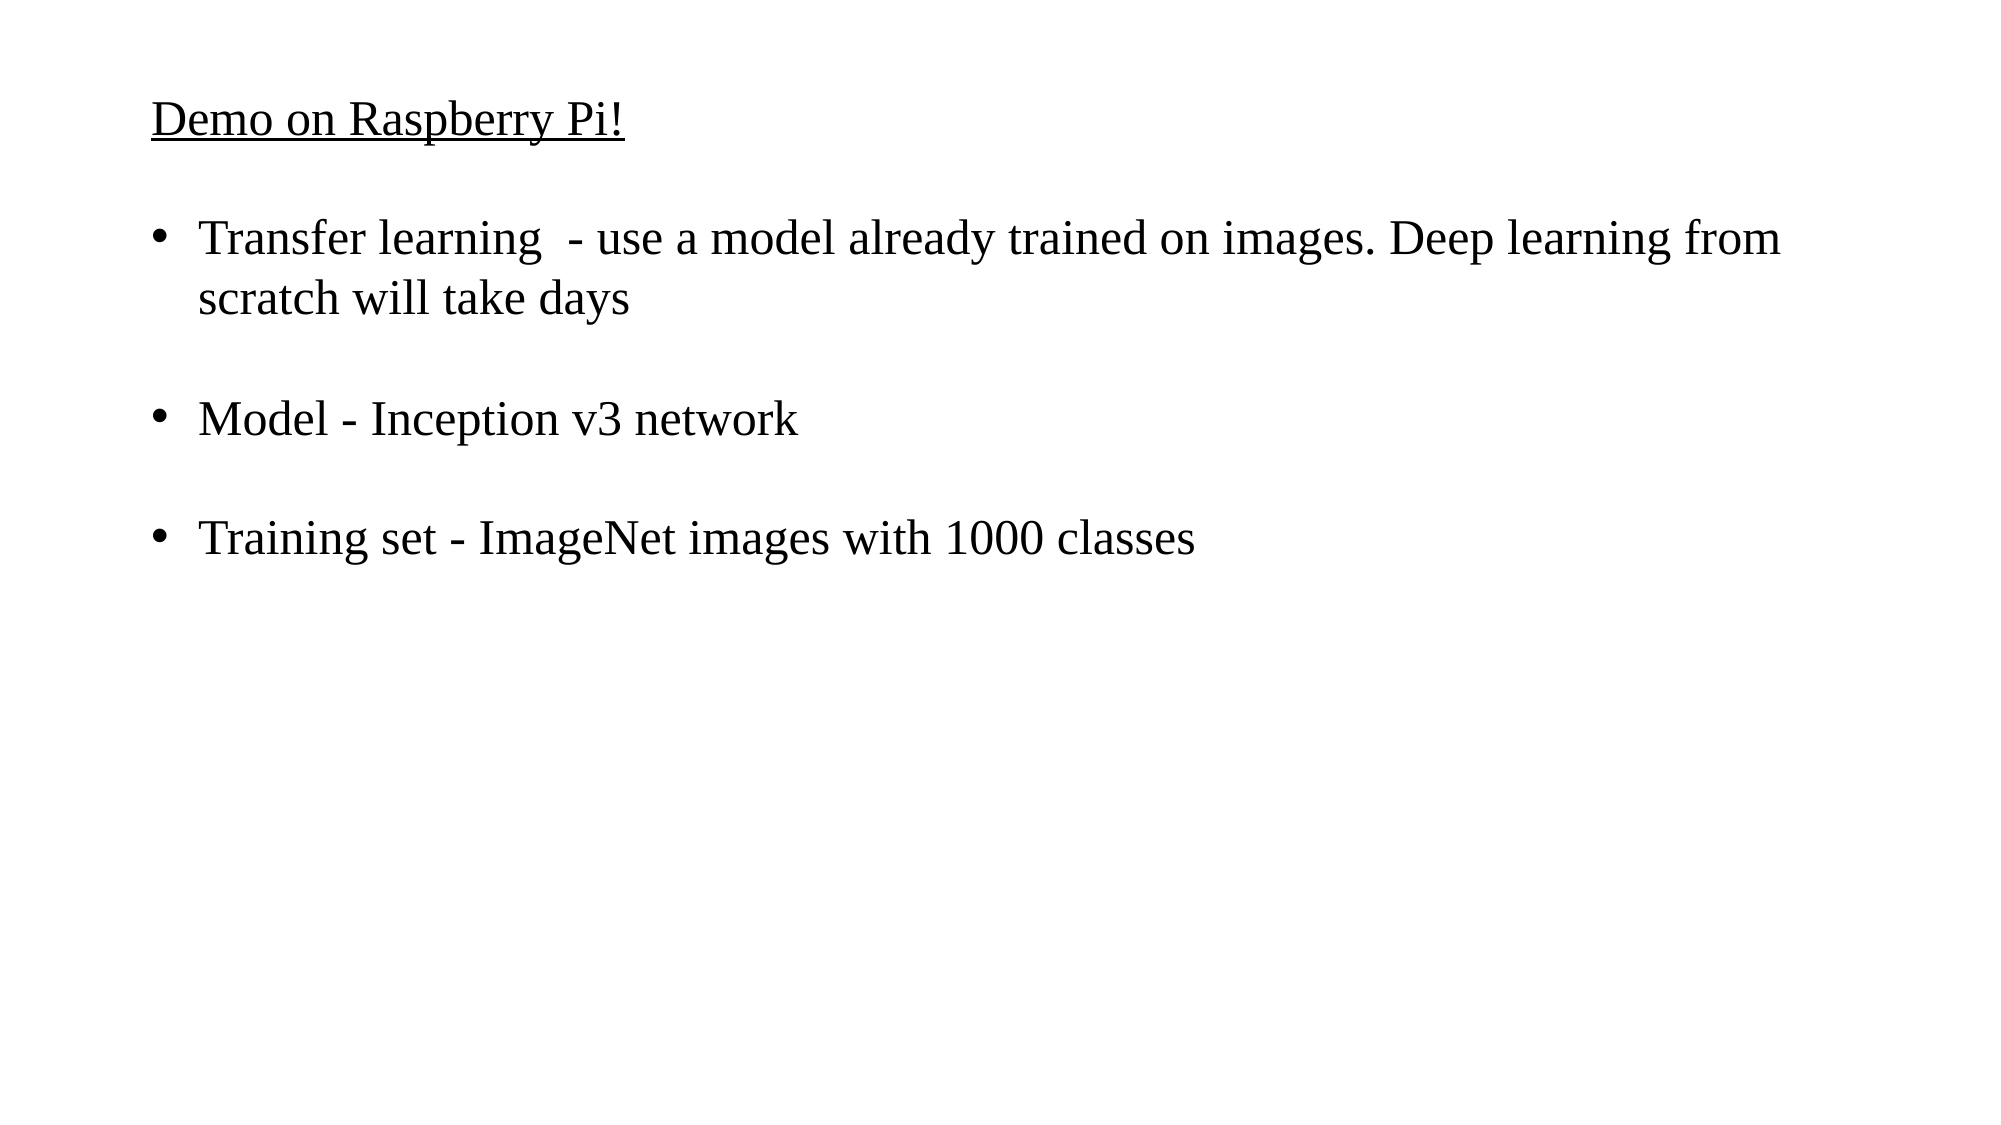

Demo on Raspberry Pi!

Transfer learning  - use a model already trained on images. Deep learning from scratch will take days

Model - Inception v3 network

Training set - ImageNet images with 1000 classes